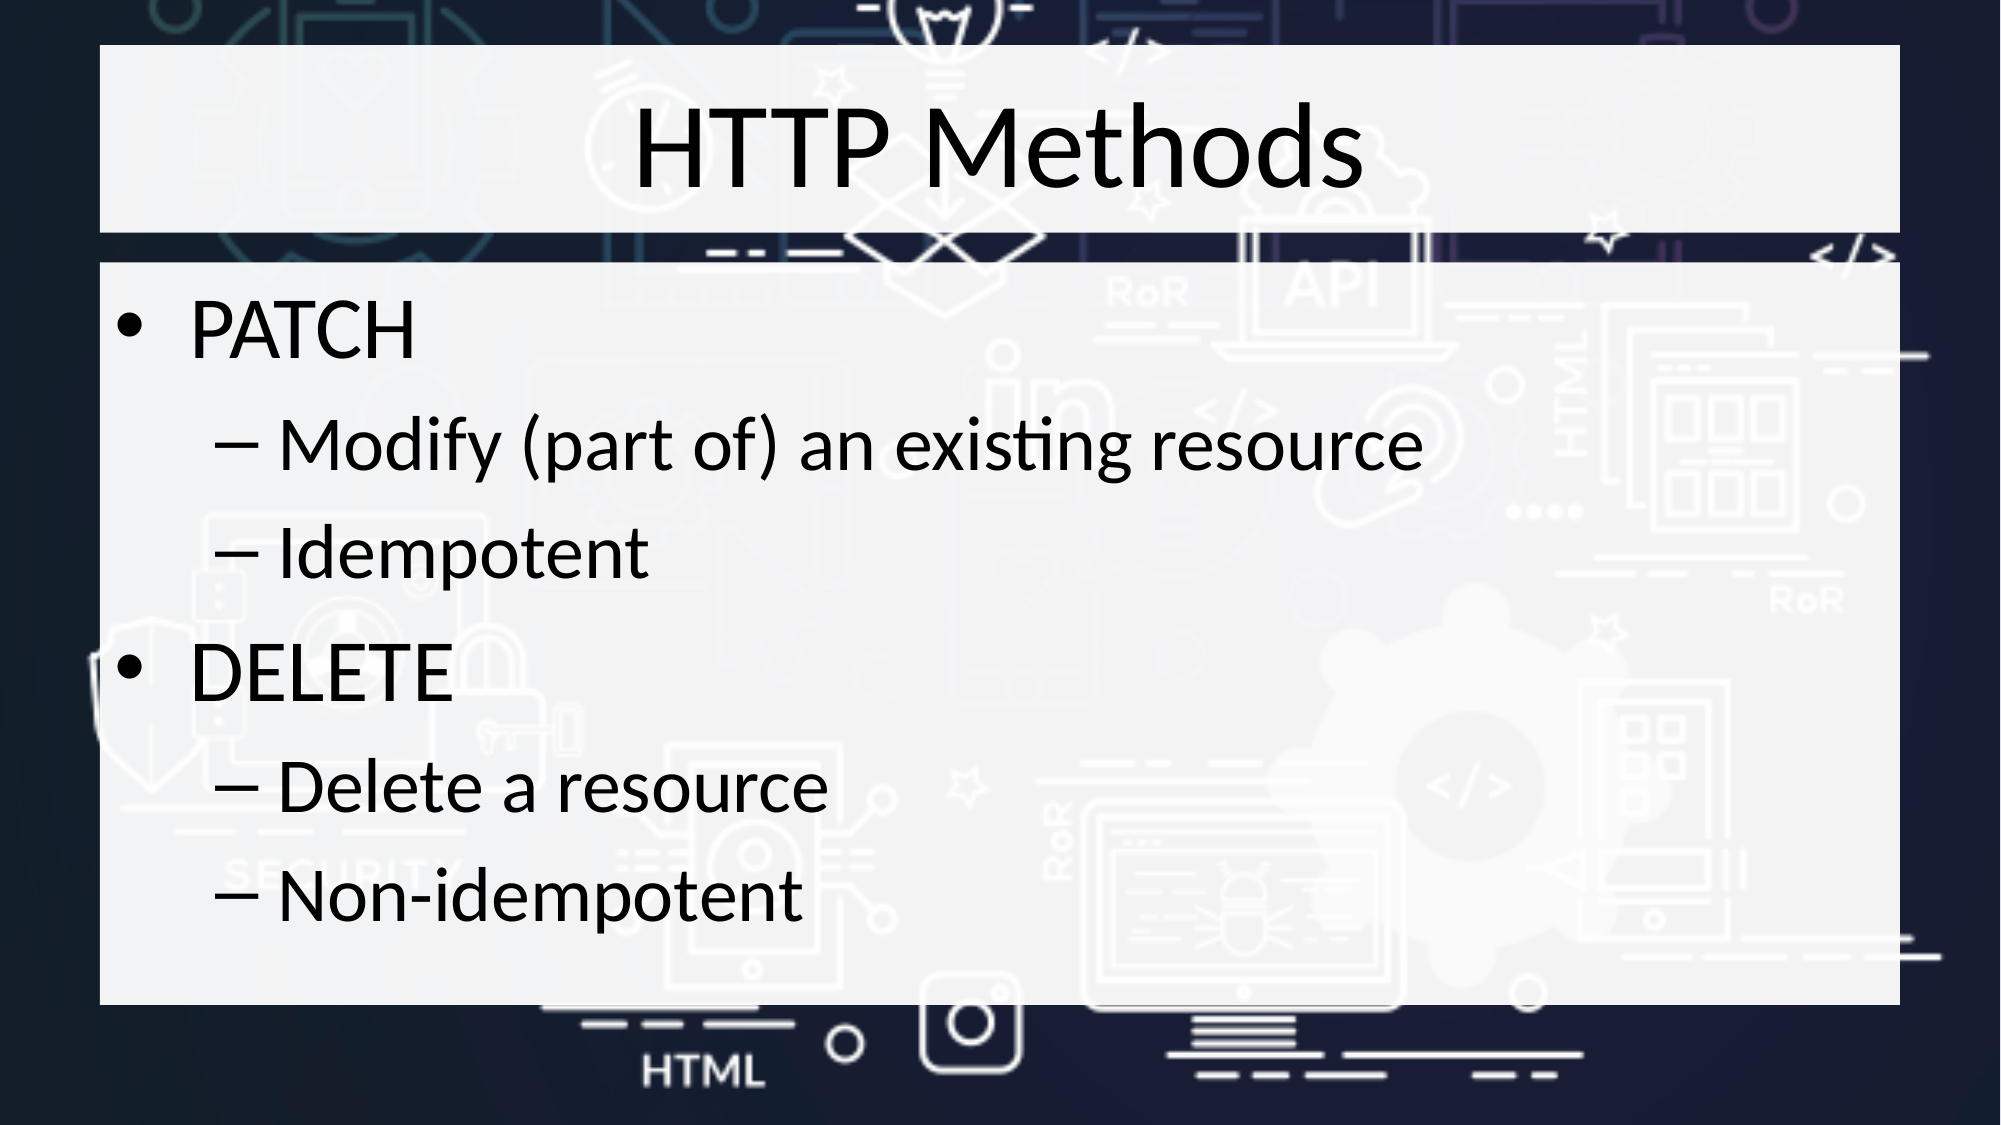

# HTTP Methods
PATCH
Modify (part of) an existing resource
Idempotent
DELETE
Delete a resource
Non-idempotent